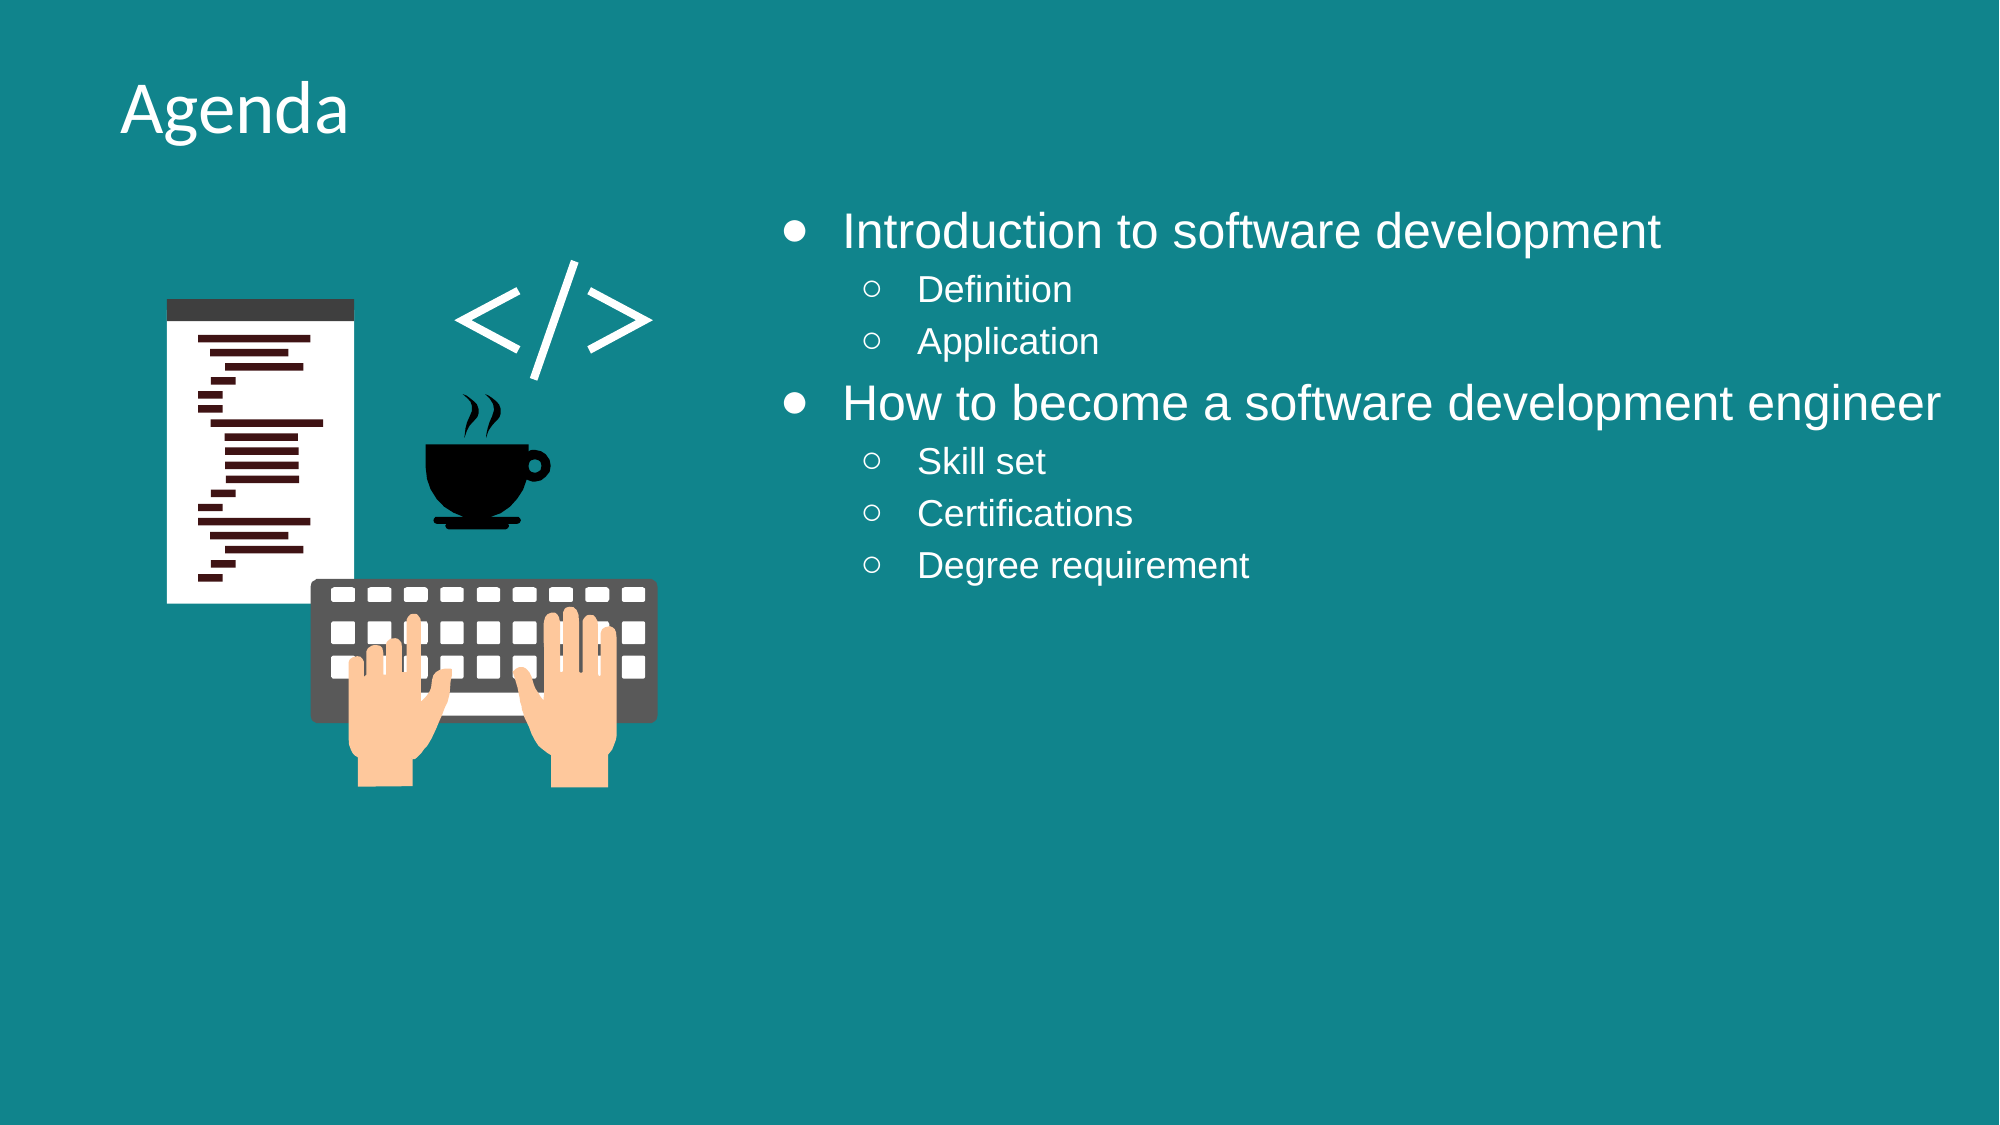

# Agenda
Introduction to software development
Definition
Application
How to become a software development engineer
Skill set
Certifications
Degree requirement